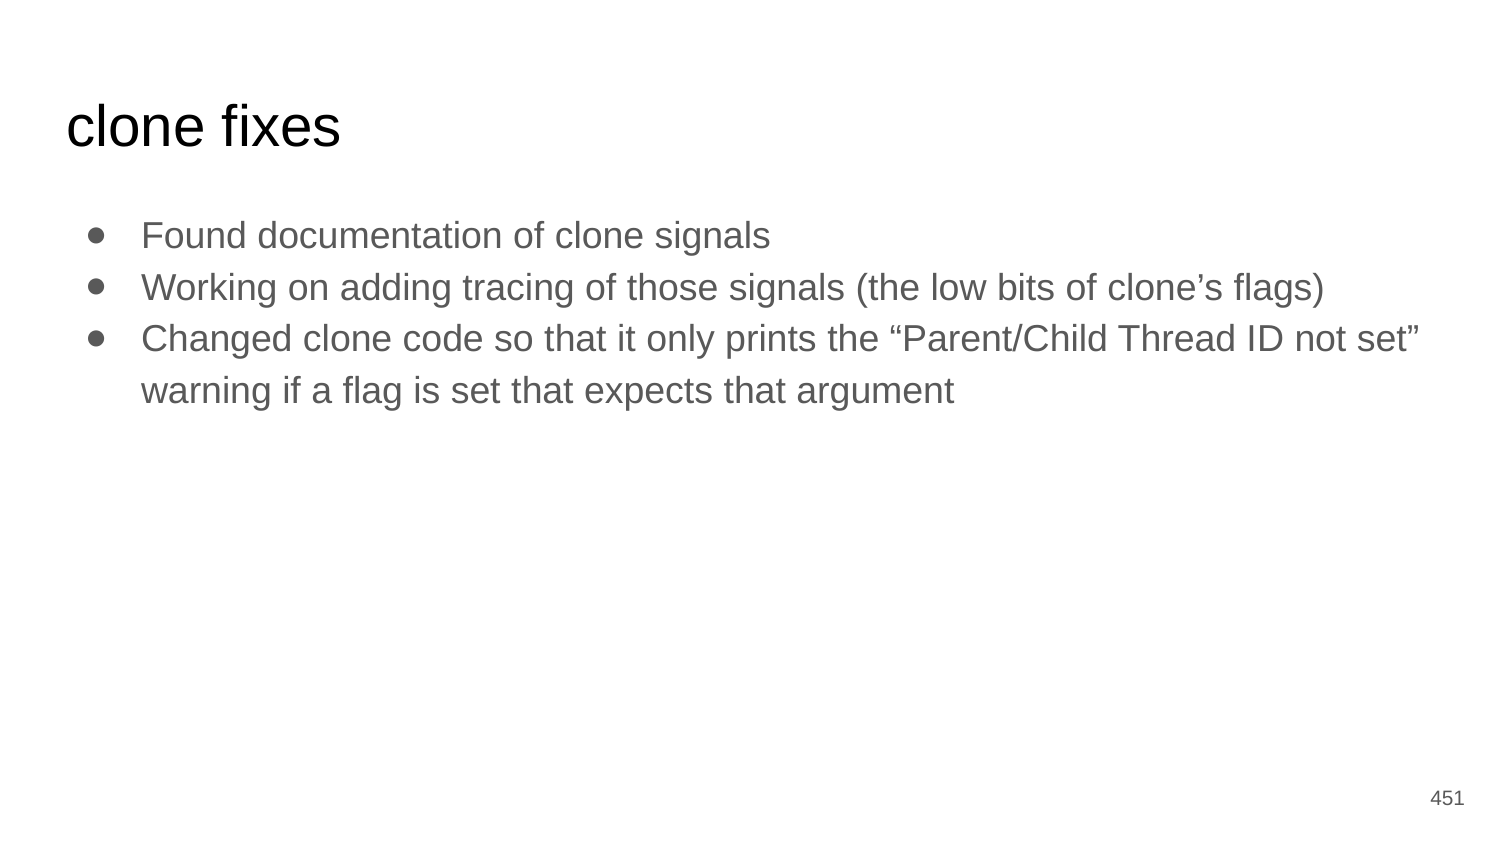

# clone fixes
Found documentation of clone signals
Working on adding tracing of those signals (the low bits of clone’s flags)
Changed clone code so that it only prints the “Parent/Child Thread ID not set” warning if a flag is set that expects that argument
451